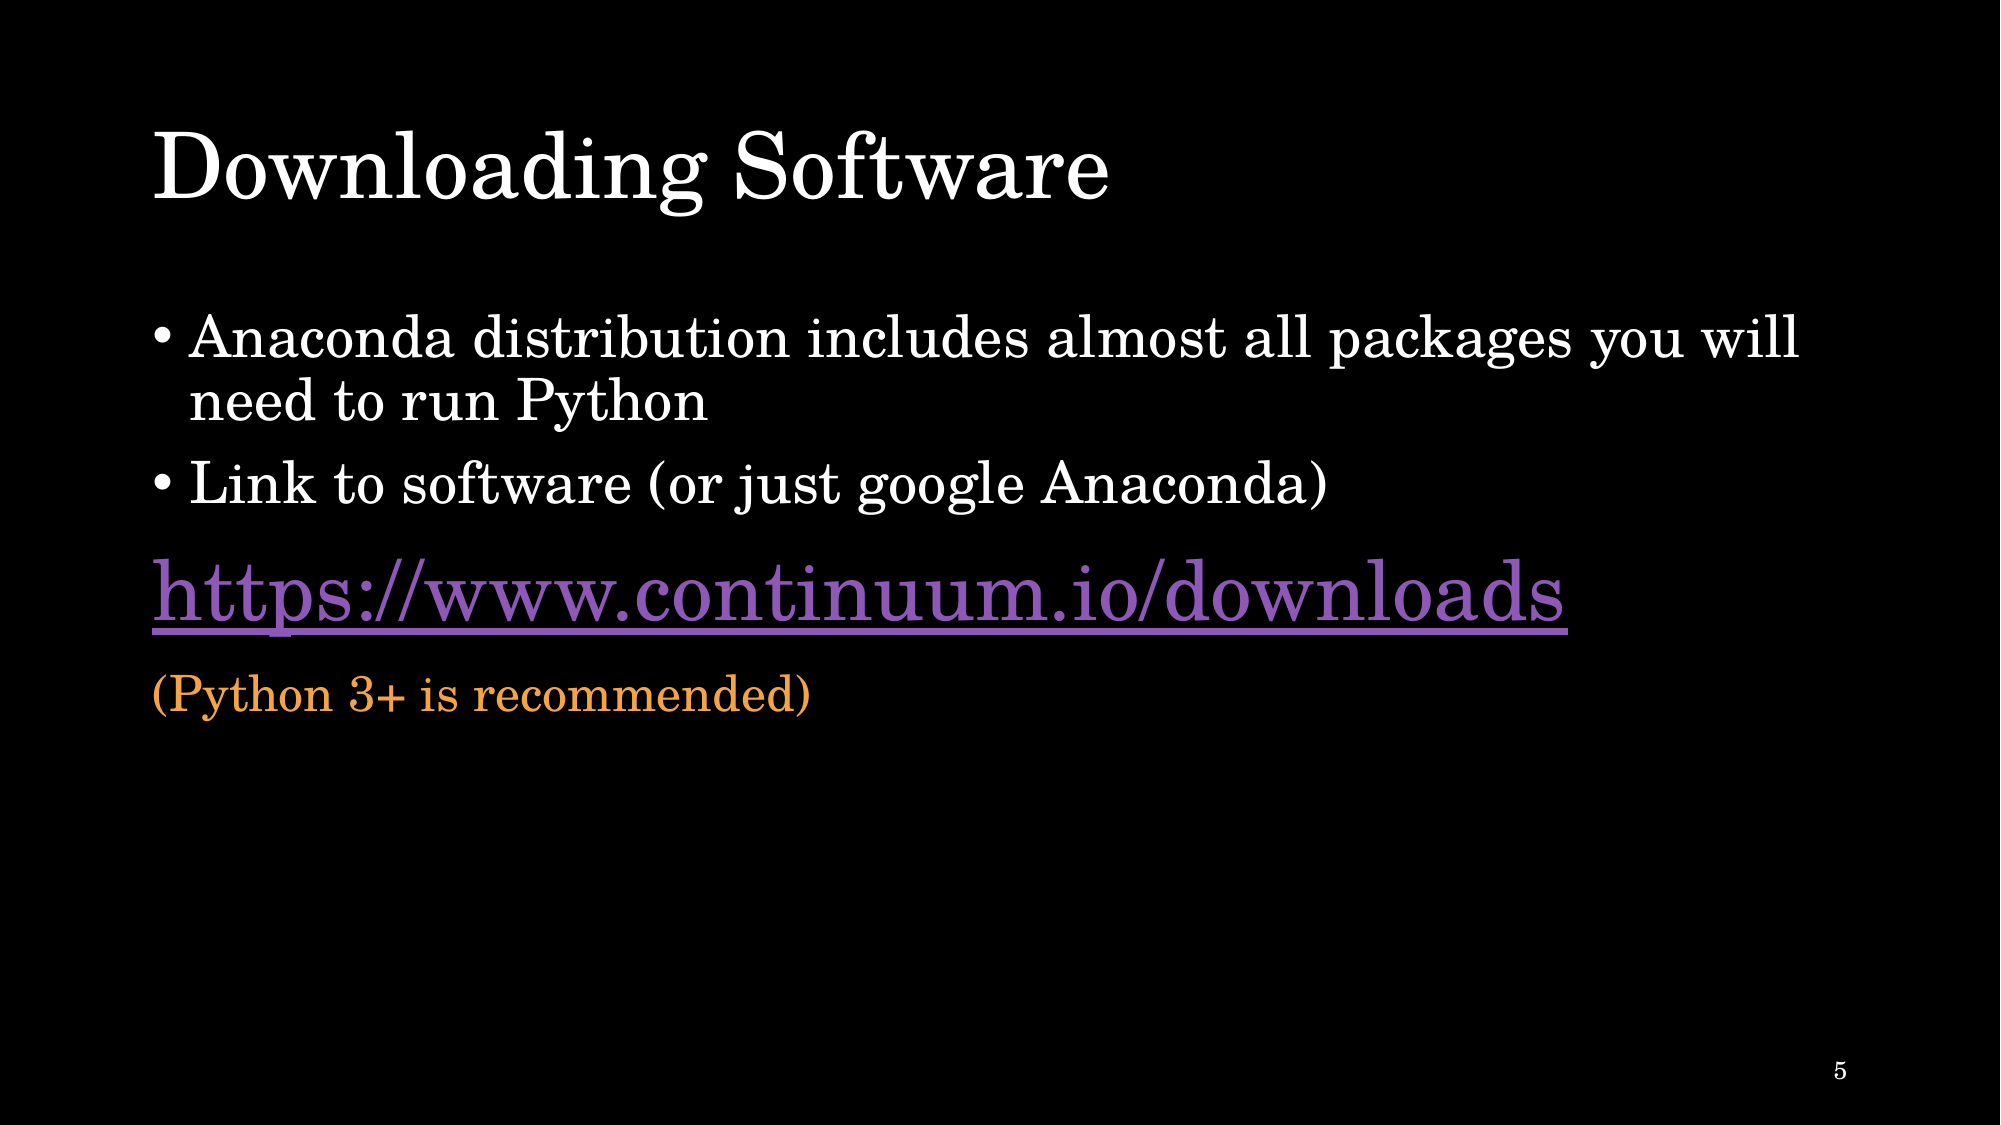

# Downloading Software
Anaconda distribution includes almost all packages you will need to run Python
Link to software (or just google Anaconda)
https://www.continuum.io/downloads
(Python 3+ is recommended)
5